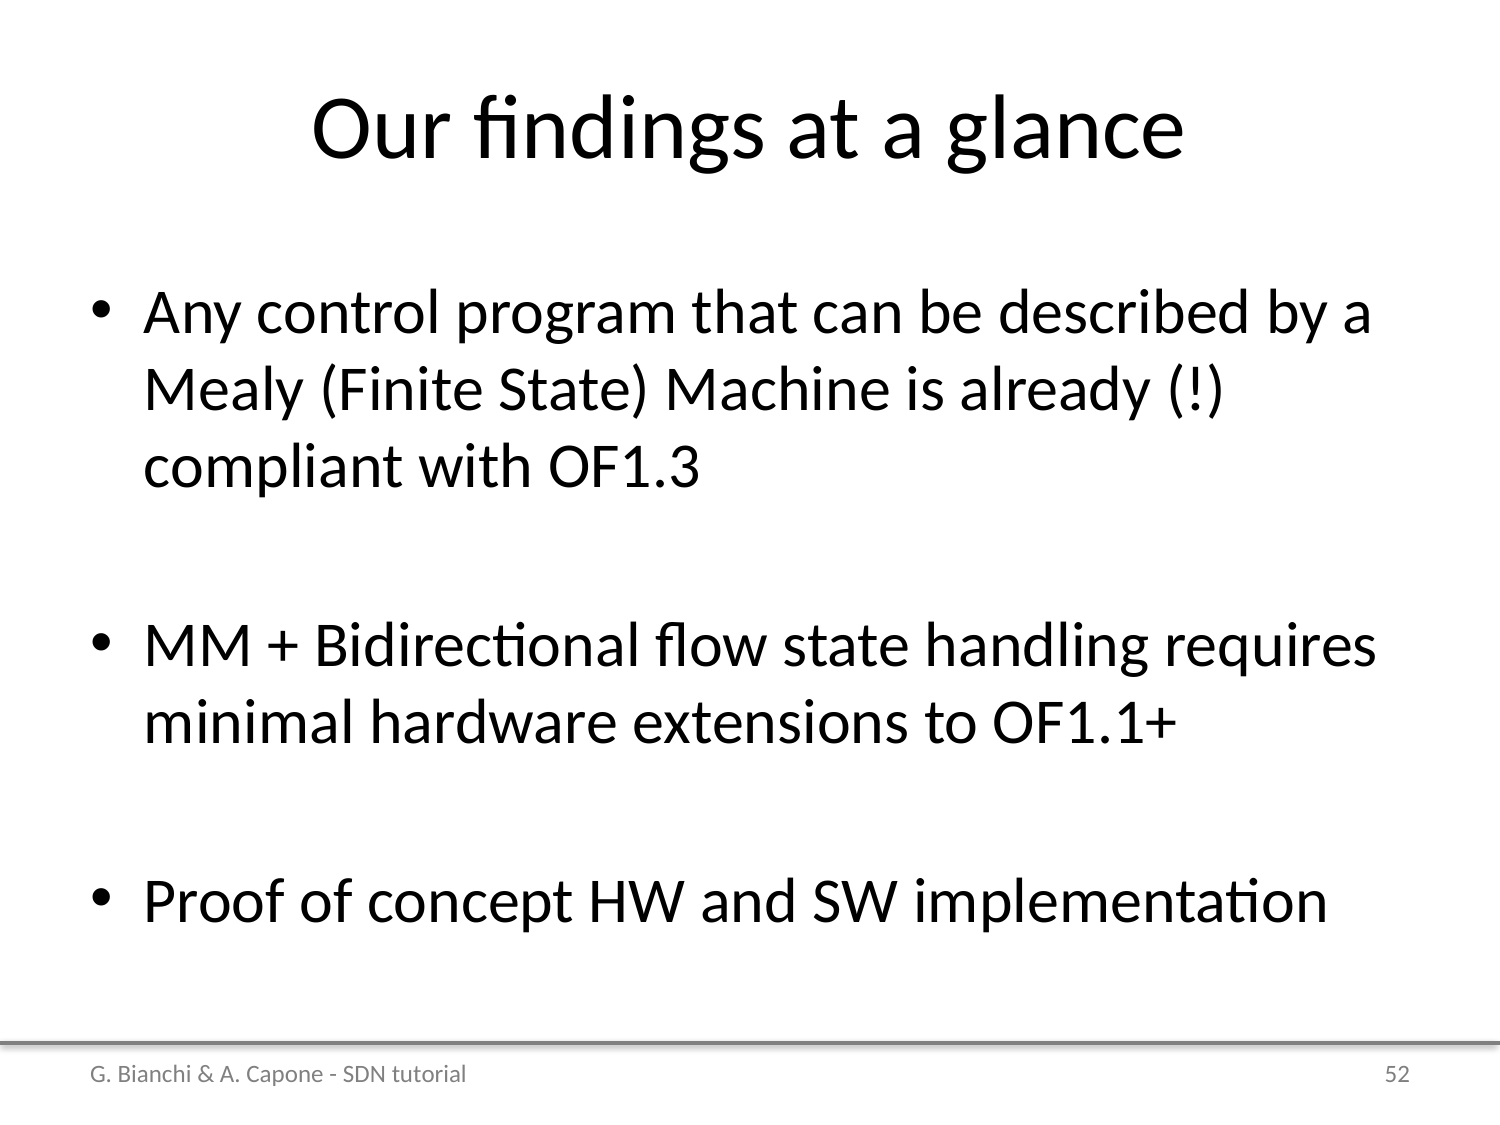

# Our findings at a glance
Any control program that can be described by a Mealy (Finite State) Machine is already (!) compliant with OF1.3

MM + Bidirectional flow state handling requires minimal hardware extensions to OF1.1+

Proof of concept HW and SW implementation
G. Bianchi & A. Capone - SDN tutorial
52